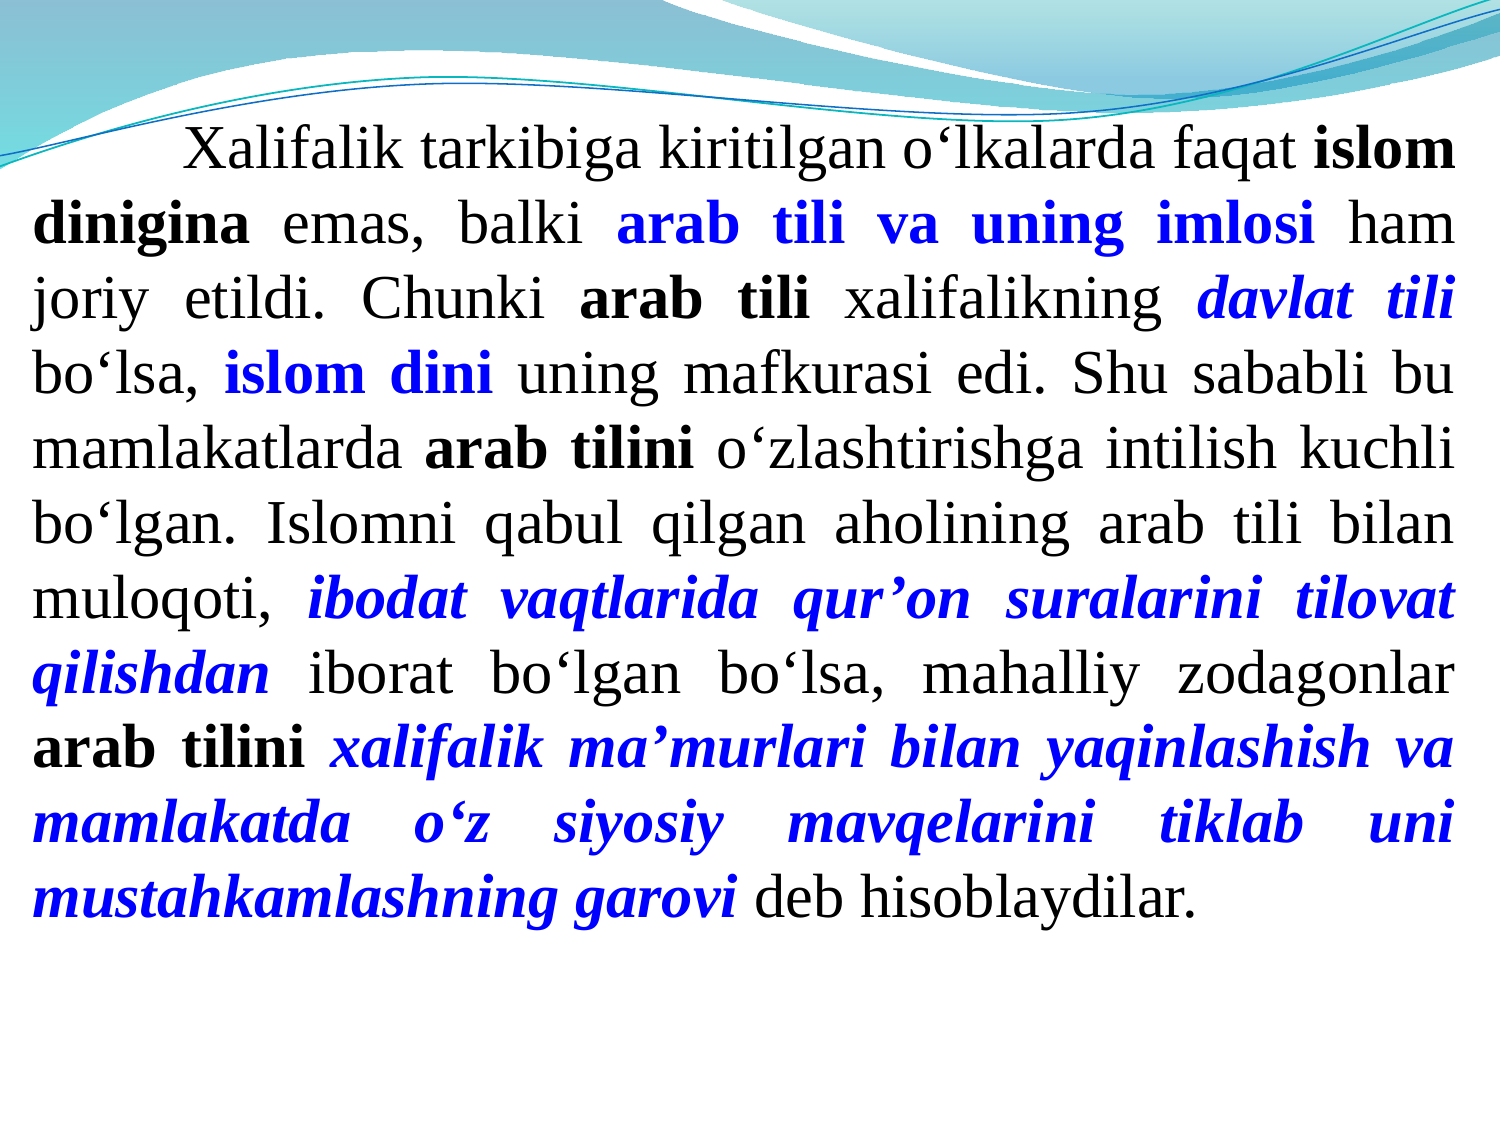

Xalifalik tarkibiga kiritilgan o‘lkalarda faqat islom dinigina emas, balki arab tili va uning imlosi ham joriy etildi. Chunki arab tili xalifalikning davlat tili bo‘lsa, islom dini uning mafkurasi edi. Shu sababli bu mamlakatlarda arab tilini o‘zlashtirishga intilish kuchli bo‘lgan. Islomni qabul qilgan aholining arab tili bilan muloqoti, ibodat vaqtlarida qur’on suralarini tilovat qilishdan iborat bo‘lgan bo‘lsa, mahalliy zodagonlar arab tilini xalifalik ma’murlari bilan yaqinlashish va mamlakatda o‘z siyosiy mavqelarini tiklab uni mustahkamlashning garovi deb hisoblaydilar.